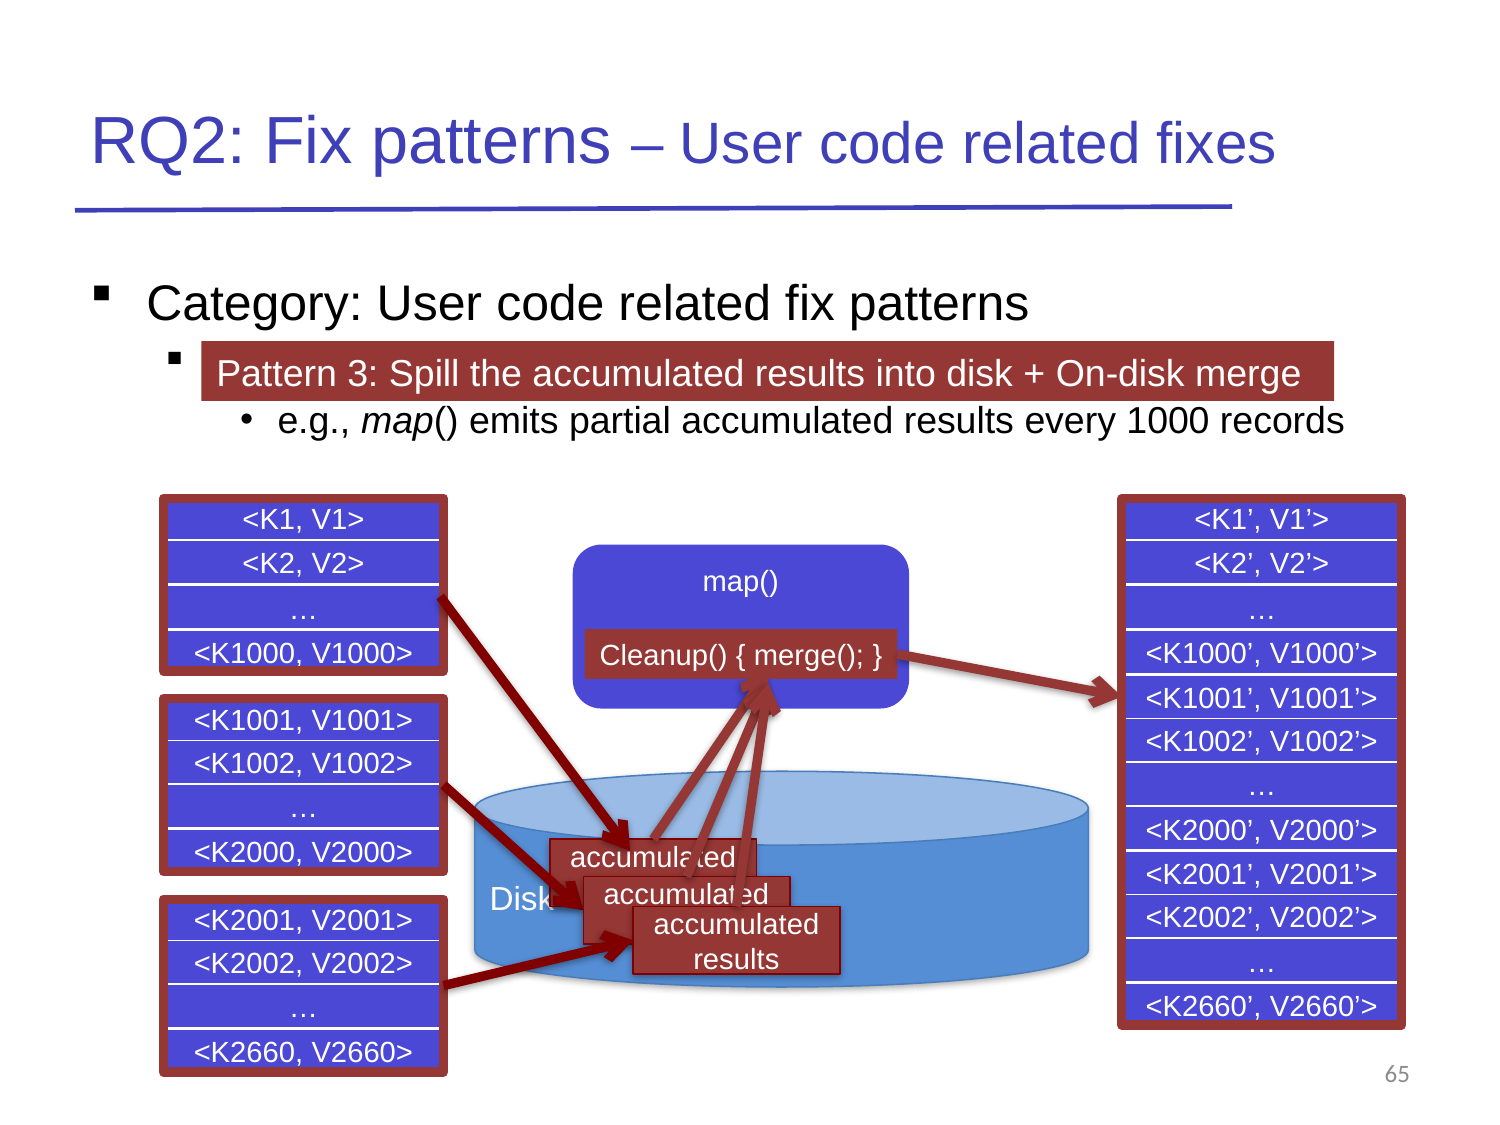

# RQ2: Fix patterns – User code related fixes
Category: User code related fix patterns
Lower framework buffer size
e.g., map() emits partial accumulated results every 1000 records

Pattern 3: Spill the accumulated results into disk + On-disk merge

<K1, V1>
<K1’, V1’>

<K2, V2>
<K2’, V2’>
map()

…
…
Cleanup() { merge(); }
<K1000, V1000>
<K1000’, V1000’>
<K1001’, V1001’>

<K1001, V1001>
<K1002’, V1002’>
<K1002, V1002>
…
Disk
…
<K2000’, V2000’>
<K2000, V2000>
accumulated results
<K2001’, V2001’>
accumulated results
<K2002’, V2002’>

<K2001, V2001>
accumulated results
…
<K2002, V2002>
<K2660’, V2660’>
…
<K2660, V2660>
65